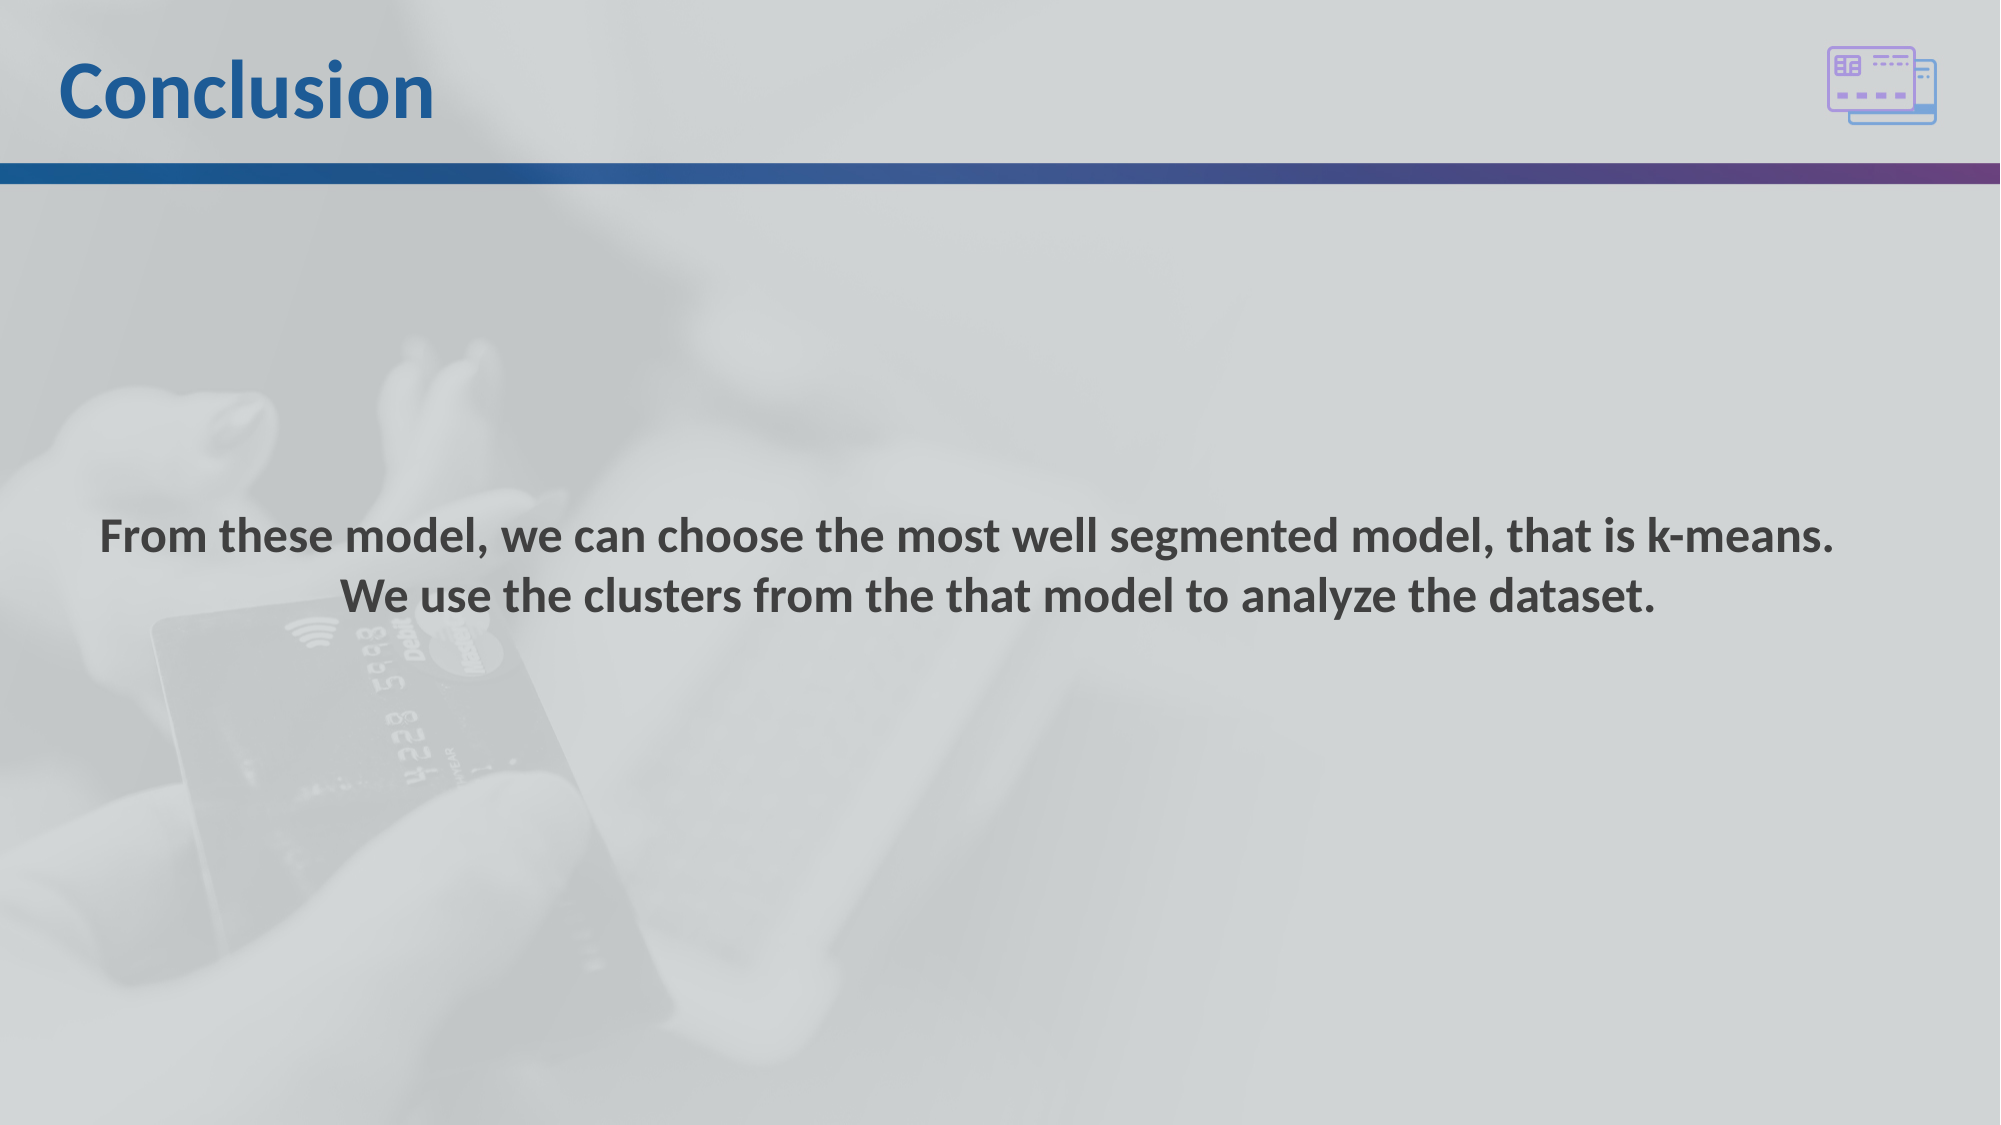

# Conclusion
From these model, we can choose the most well segmented model, that is k-means. We use the clusters from the that model to analyze the dataset.